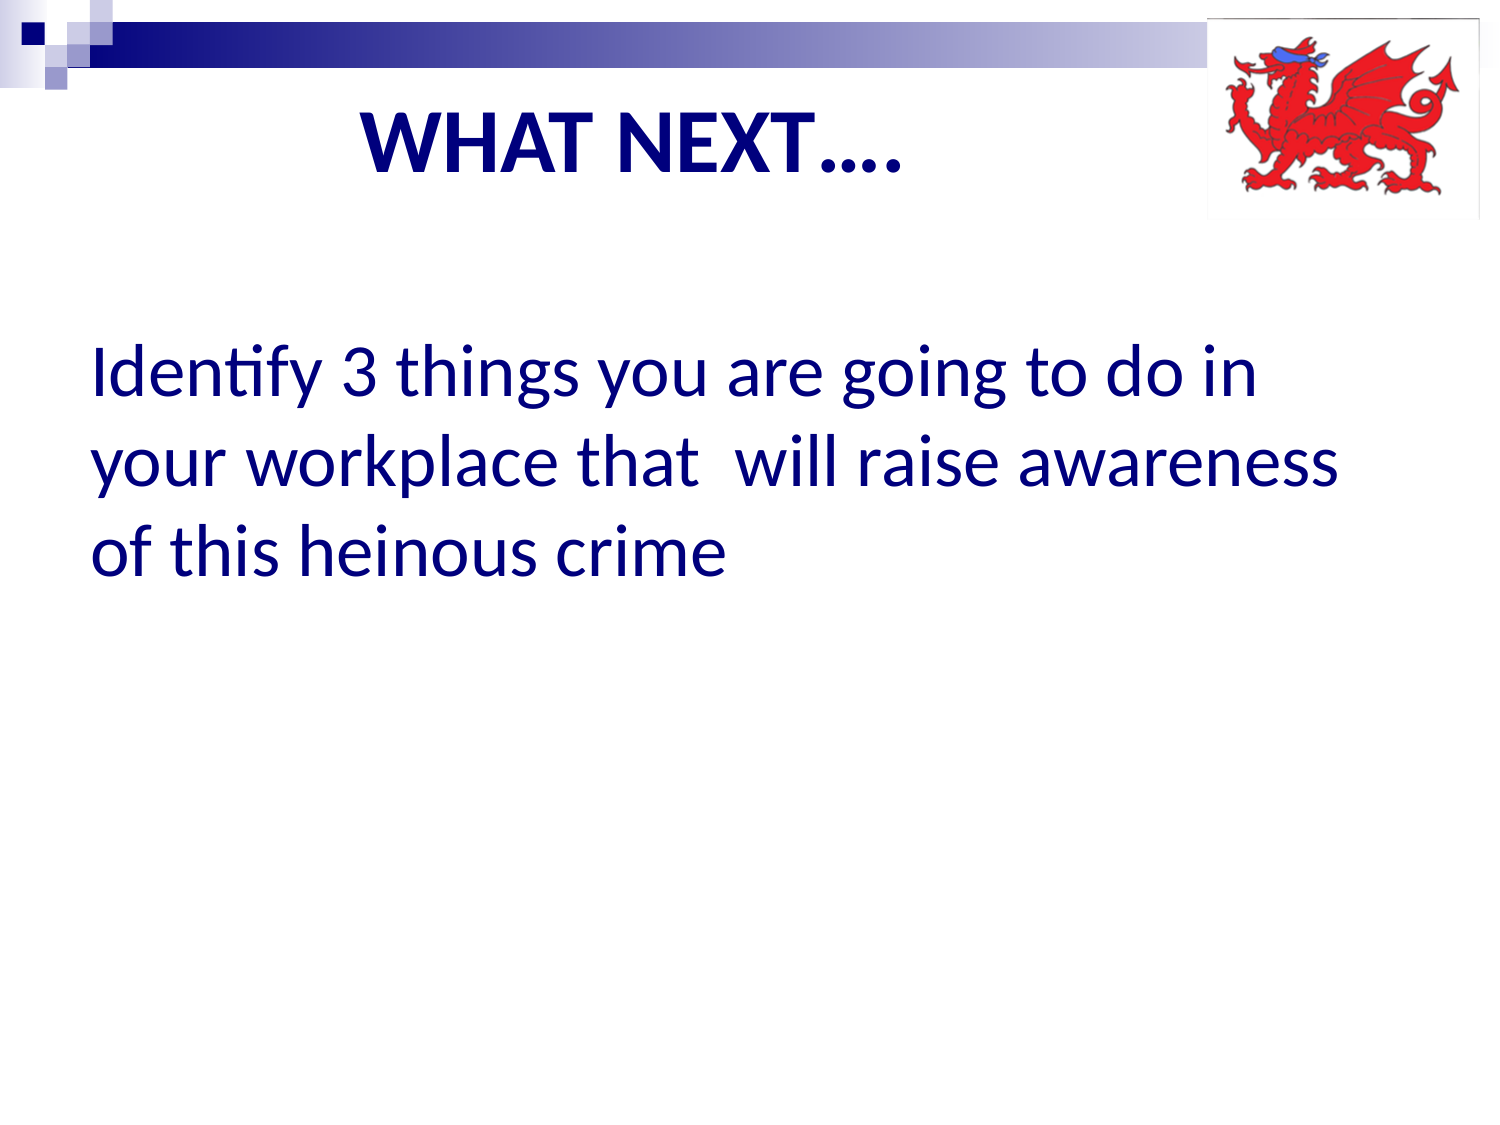

# WHAT NEXT….
Identify 3 things you are going to do in your workplace that  will raise awareness of this heinous crime